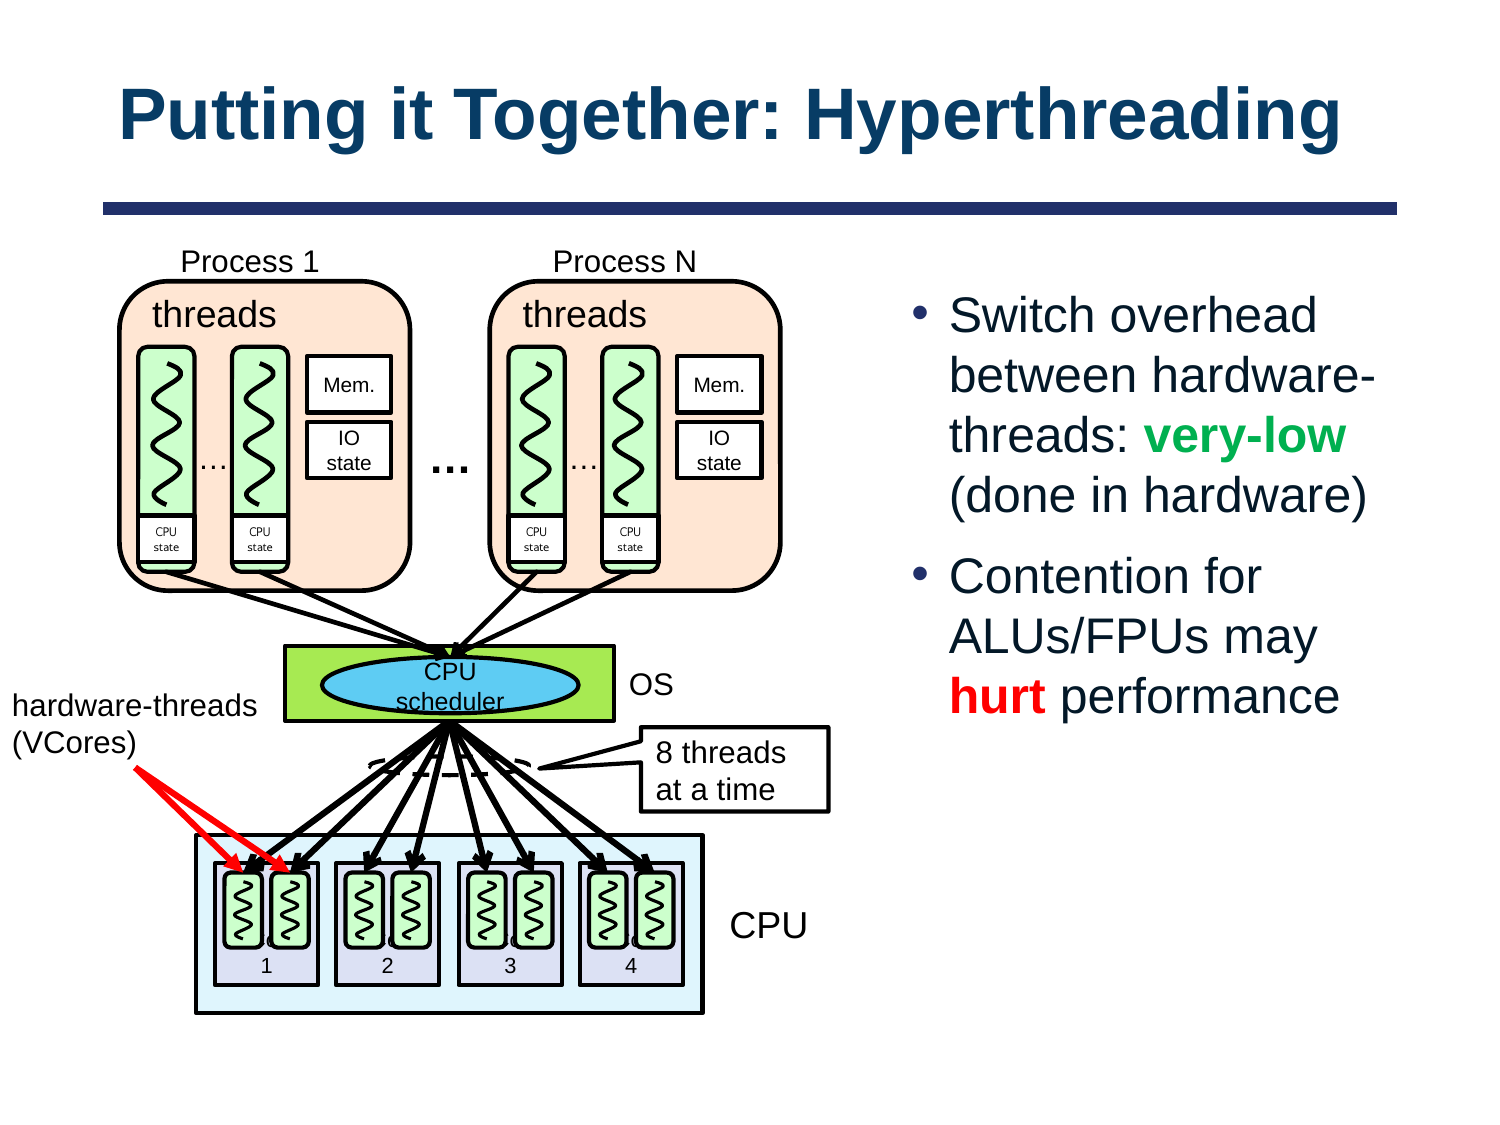

# Putting it Together: Hyperthreading
Process 1
Process N
Switch overhead between hardware-threads: very-low (done in hardware)
Contention for ALUs/FPUs may hurt performance

threads
threads

Mem.
Mem.
IO
state
IO
state
…
…
…
CPU
state
CPU
state
CPU
state
CPU
state

OS
CPU scheduler
hardware-threads
(VCores)
8 threads at a time

PCore 1

PCore 2

PCore 3

PCore 4

CPU